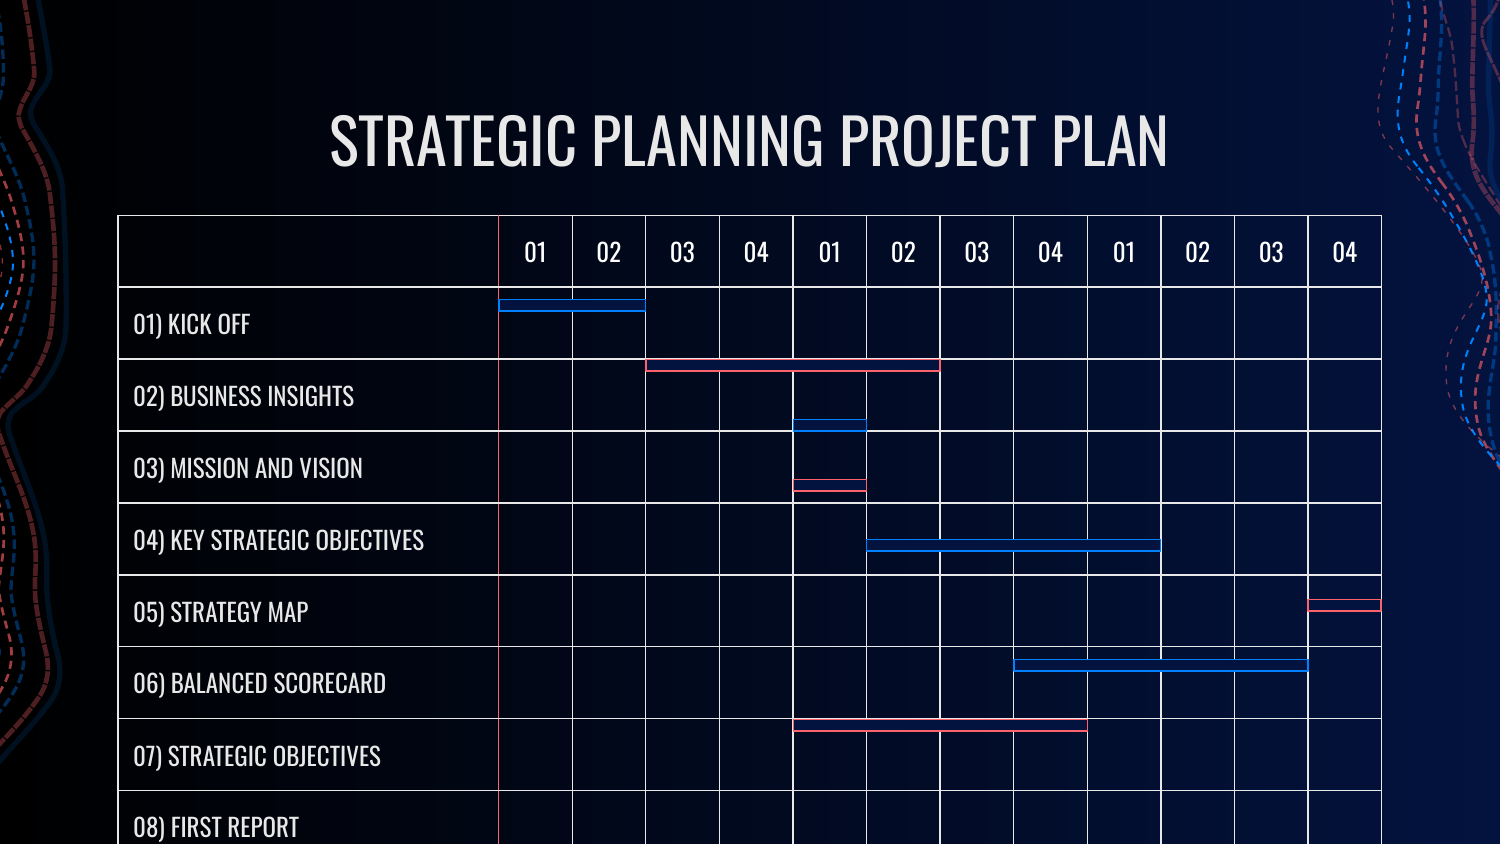

# STRATEGIC PLANNING PROJECT PLAN
|  | 01 | 02 | 03 | 04 | 01 | 02 | 03 | 04 | 01 | 02 | 03 | 04 |
| --- | --- | --- | --- | --- | --- | --- | --- | --- | --- | --- | --- | --- |
| 01) KICK OFF |  |  |  |  |  |  |  |  |  |  |  |  |
| 02) BUSINESS INSIGHTS |  |  |  |  |  |  |  |  |  |  |  |  |
| 03) MISSION AND VISION |  |  |  |  |  |  |  |  |  |  |  |  |
| 04) KEY STRATEGIC OBJECTIVES |  |  |  |  |  |  |  |  |  |  |  |  |
| 05) STRATEGY MAP |  |  |  |  |  |  |  |  |  |  |  |  |
| 06) BALANCED SCORECARD |  |  |  |  |  |  |  |  |  |  |  |  |
| 07) STRATEGIC OBJECTIVES |  |  |  |  |  |  |  |  |  |  |  |  |
| 08) FIRST REPORT |  |  |  |  |  |  |  |  |  |  |  |  |